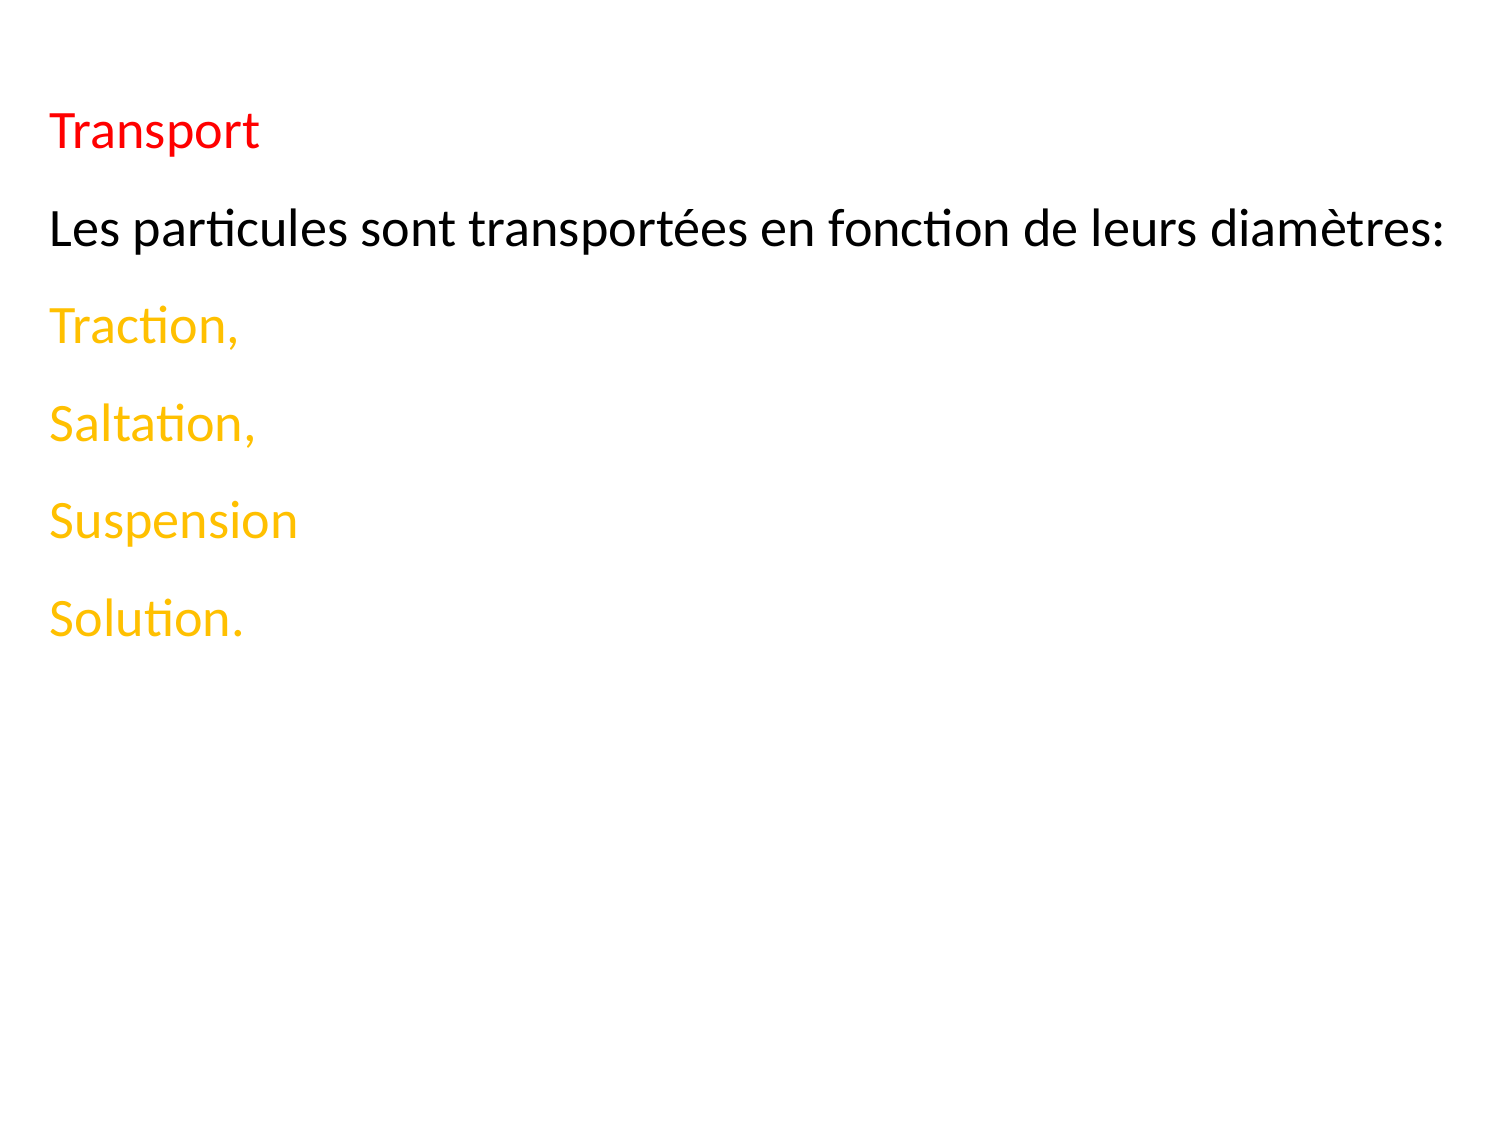

Transport
Les particules sont transportées en fonction de leurs diamètres:
Traction,
Saltation,
Suspension
Solution.